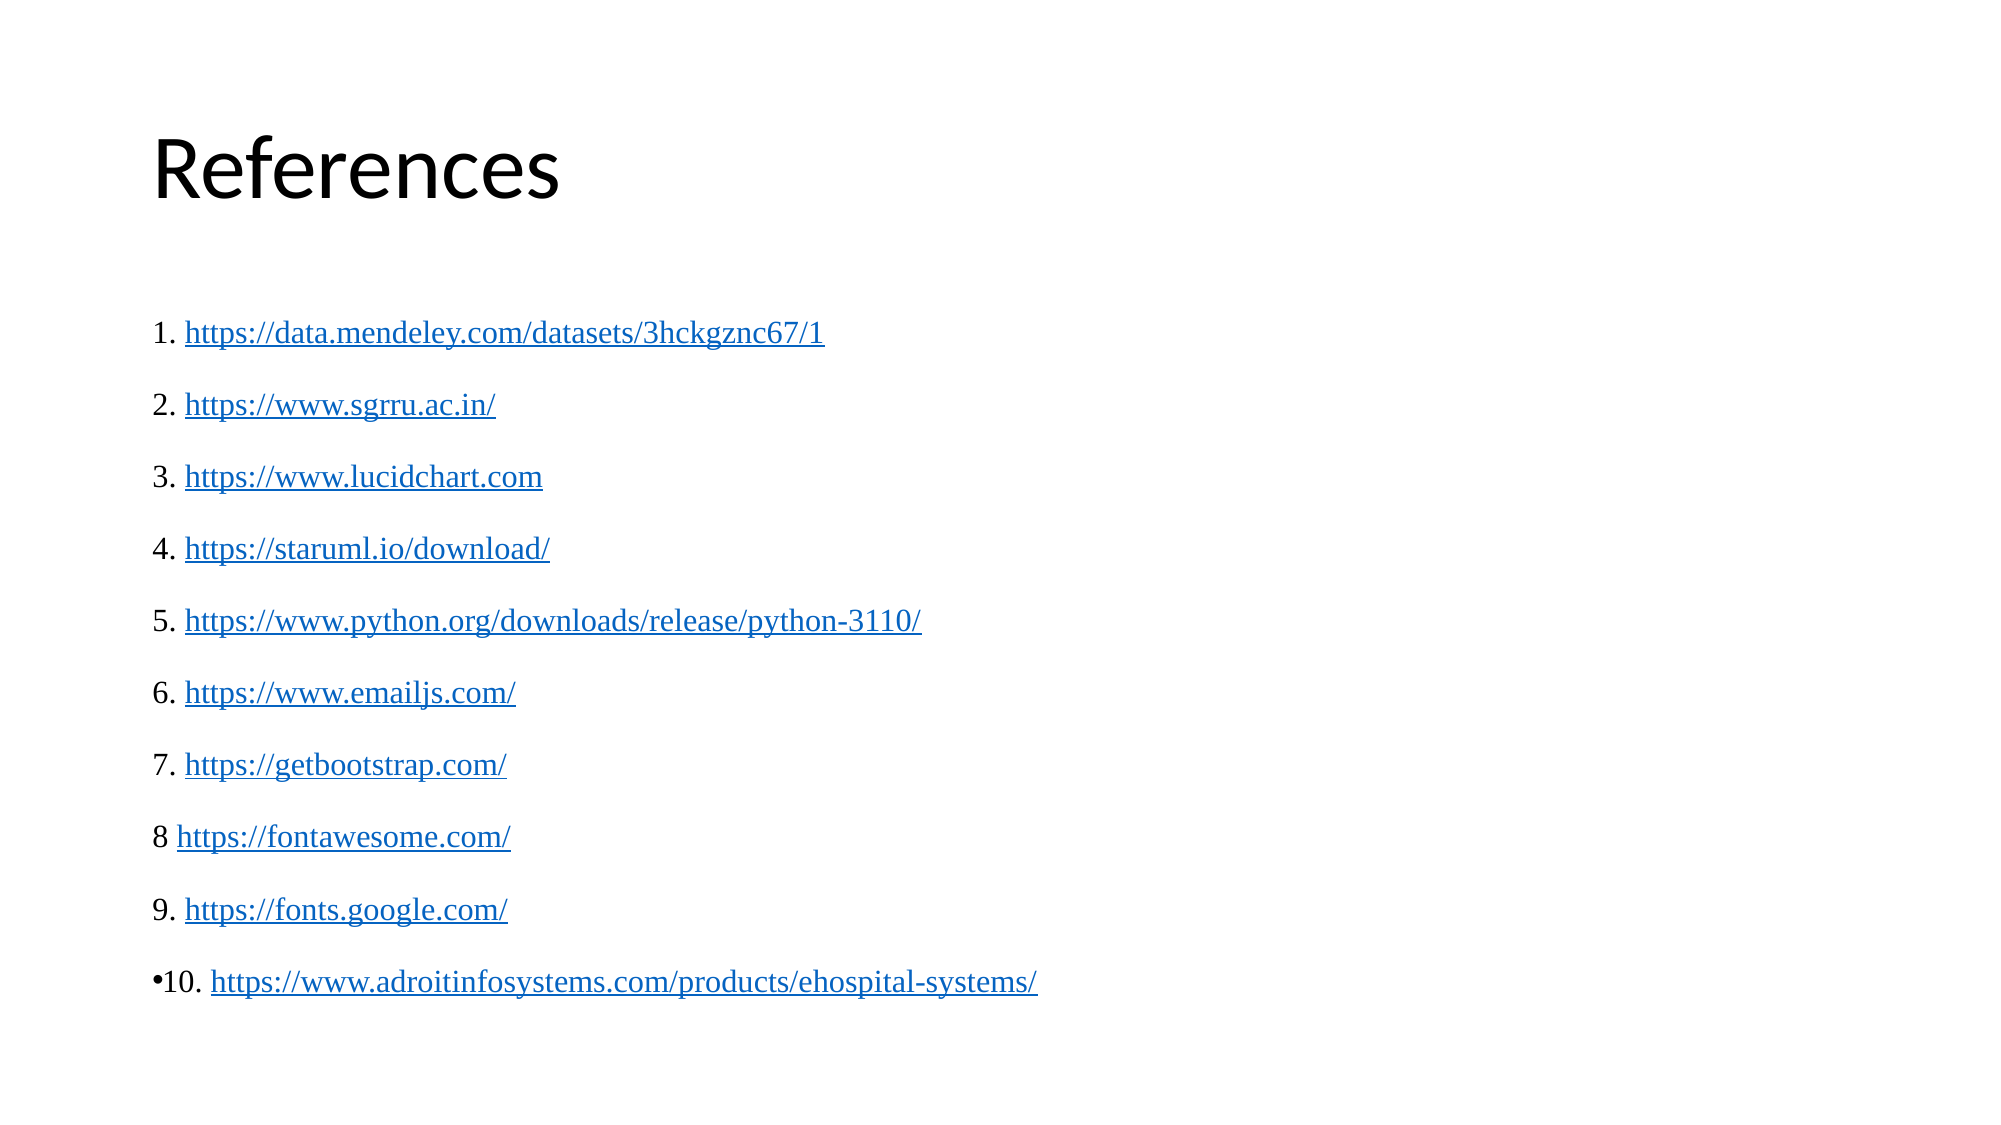

# References
1. https://data.mendeley.com/datasets/3hckgznc67/1
2. https://www.sgrru.ac.in/
3. https://www.lucidchart.com
4. https://staruml.io/download/
5. https://www.python.org/downloads/release/python-3110/
6. https://www.emailjs.com/
7. https://getbootstrap.com/
8 https://fontawesome.com/
9. https://fonts.google.com/
10. https://www.adroitinfosystems.com/products/ehospital-systems/